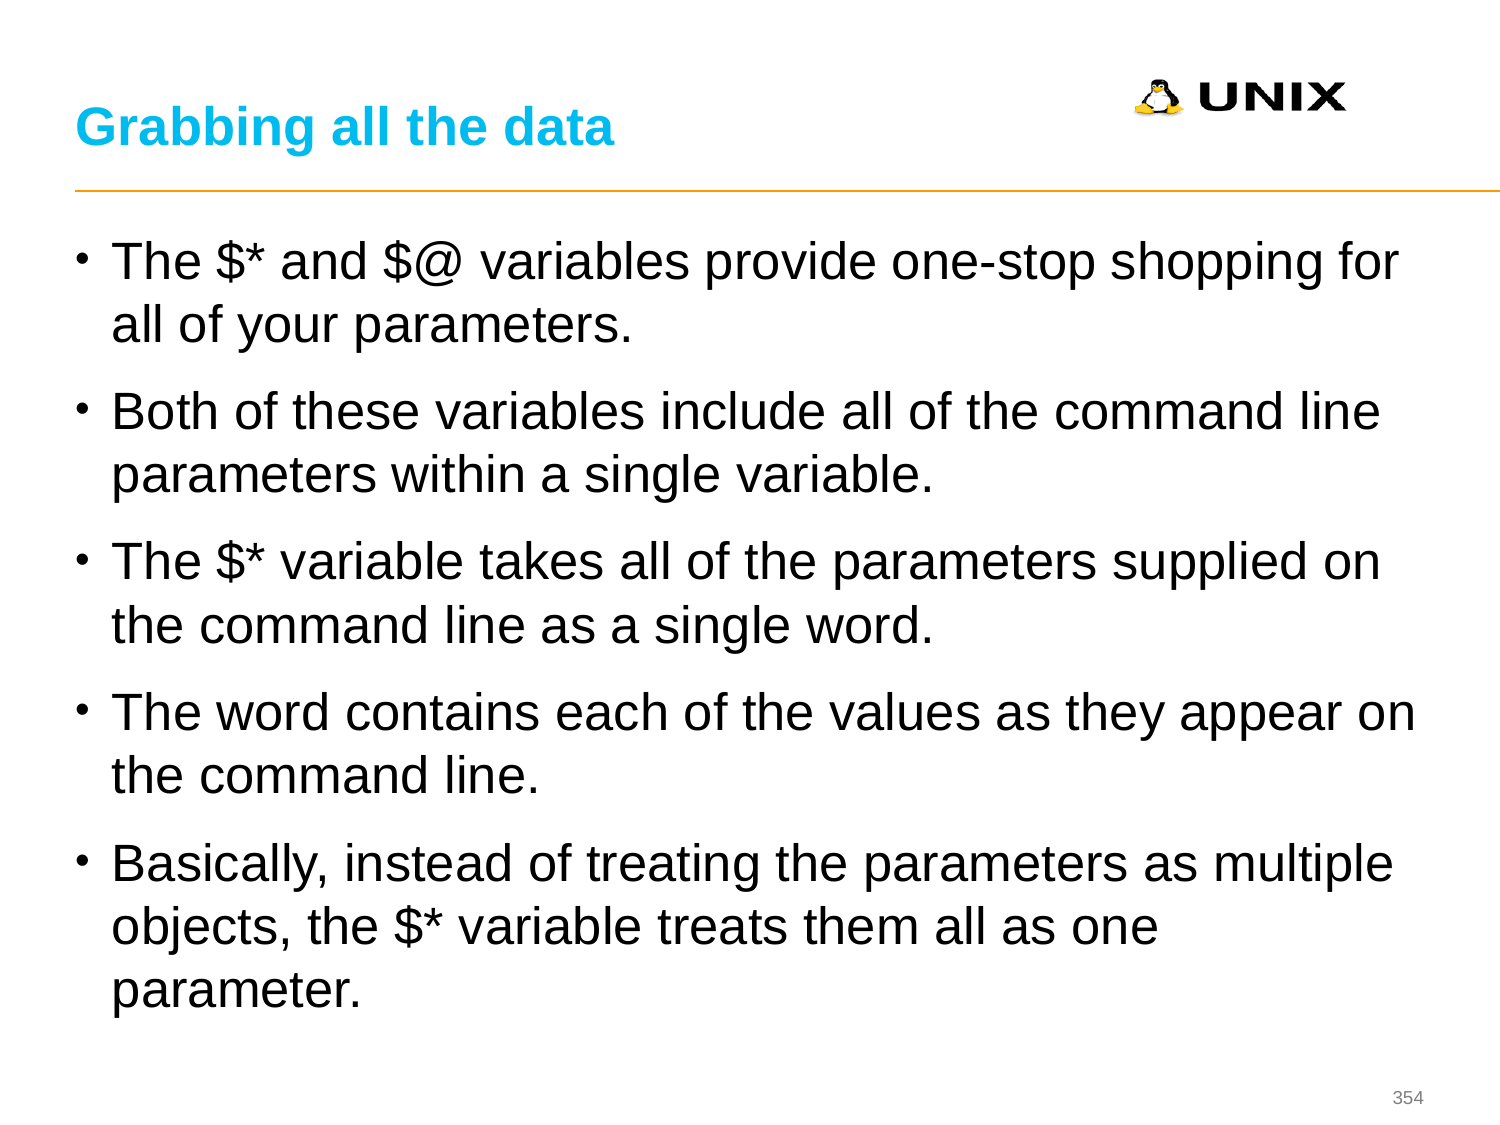

# Grabbing all the data
The $* and $@ variables provide one-stop shopping for all of your parameters.
Both of these variables include all of the command line parameters within a single variable.
The $* variable takes all of the parameters supplied on the command line as a single word.
The word contains each of the values as they appear on the command line.
Basically, instead of treating the parameters as multiple objects, the $* variable treats them all as one parameter.